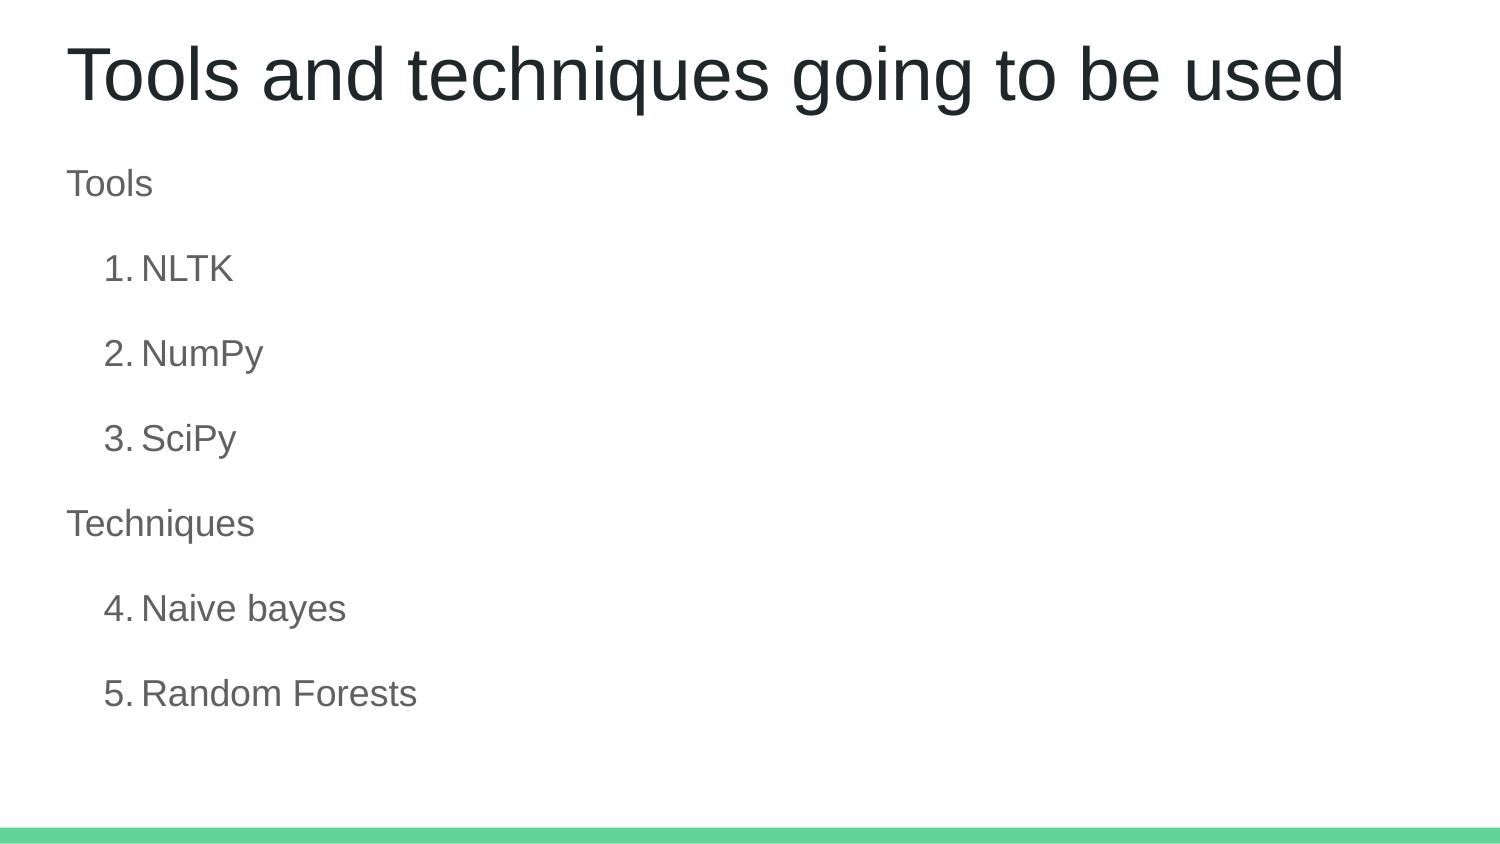

# Tools and techniques going to be used
Tools
NLTK
NumPy
SciPy
Techniques
Naive bayes
Random Forests